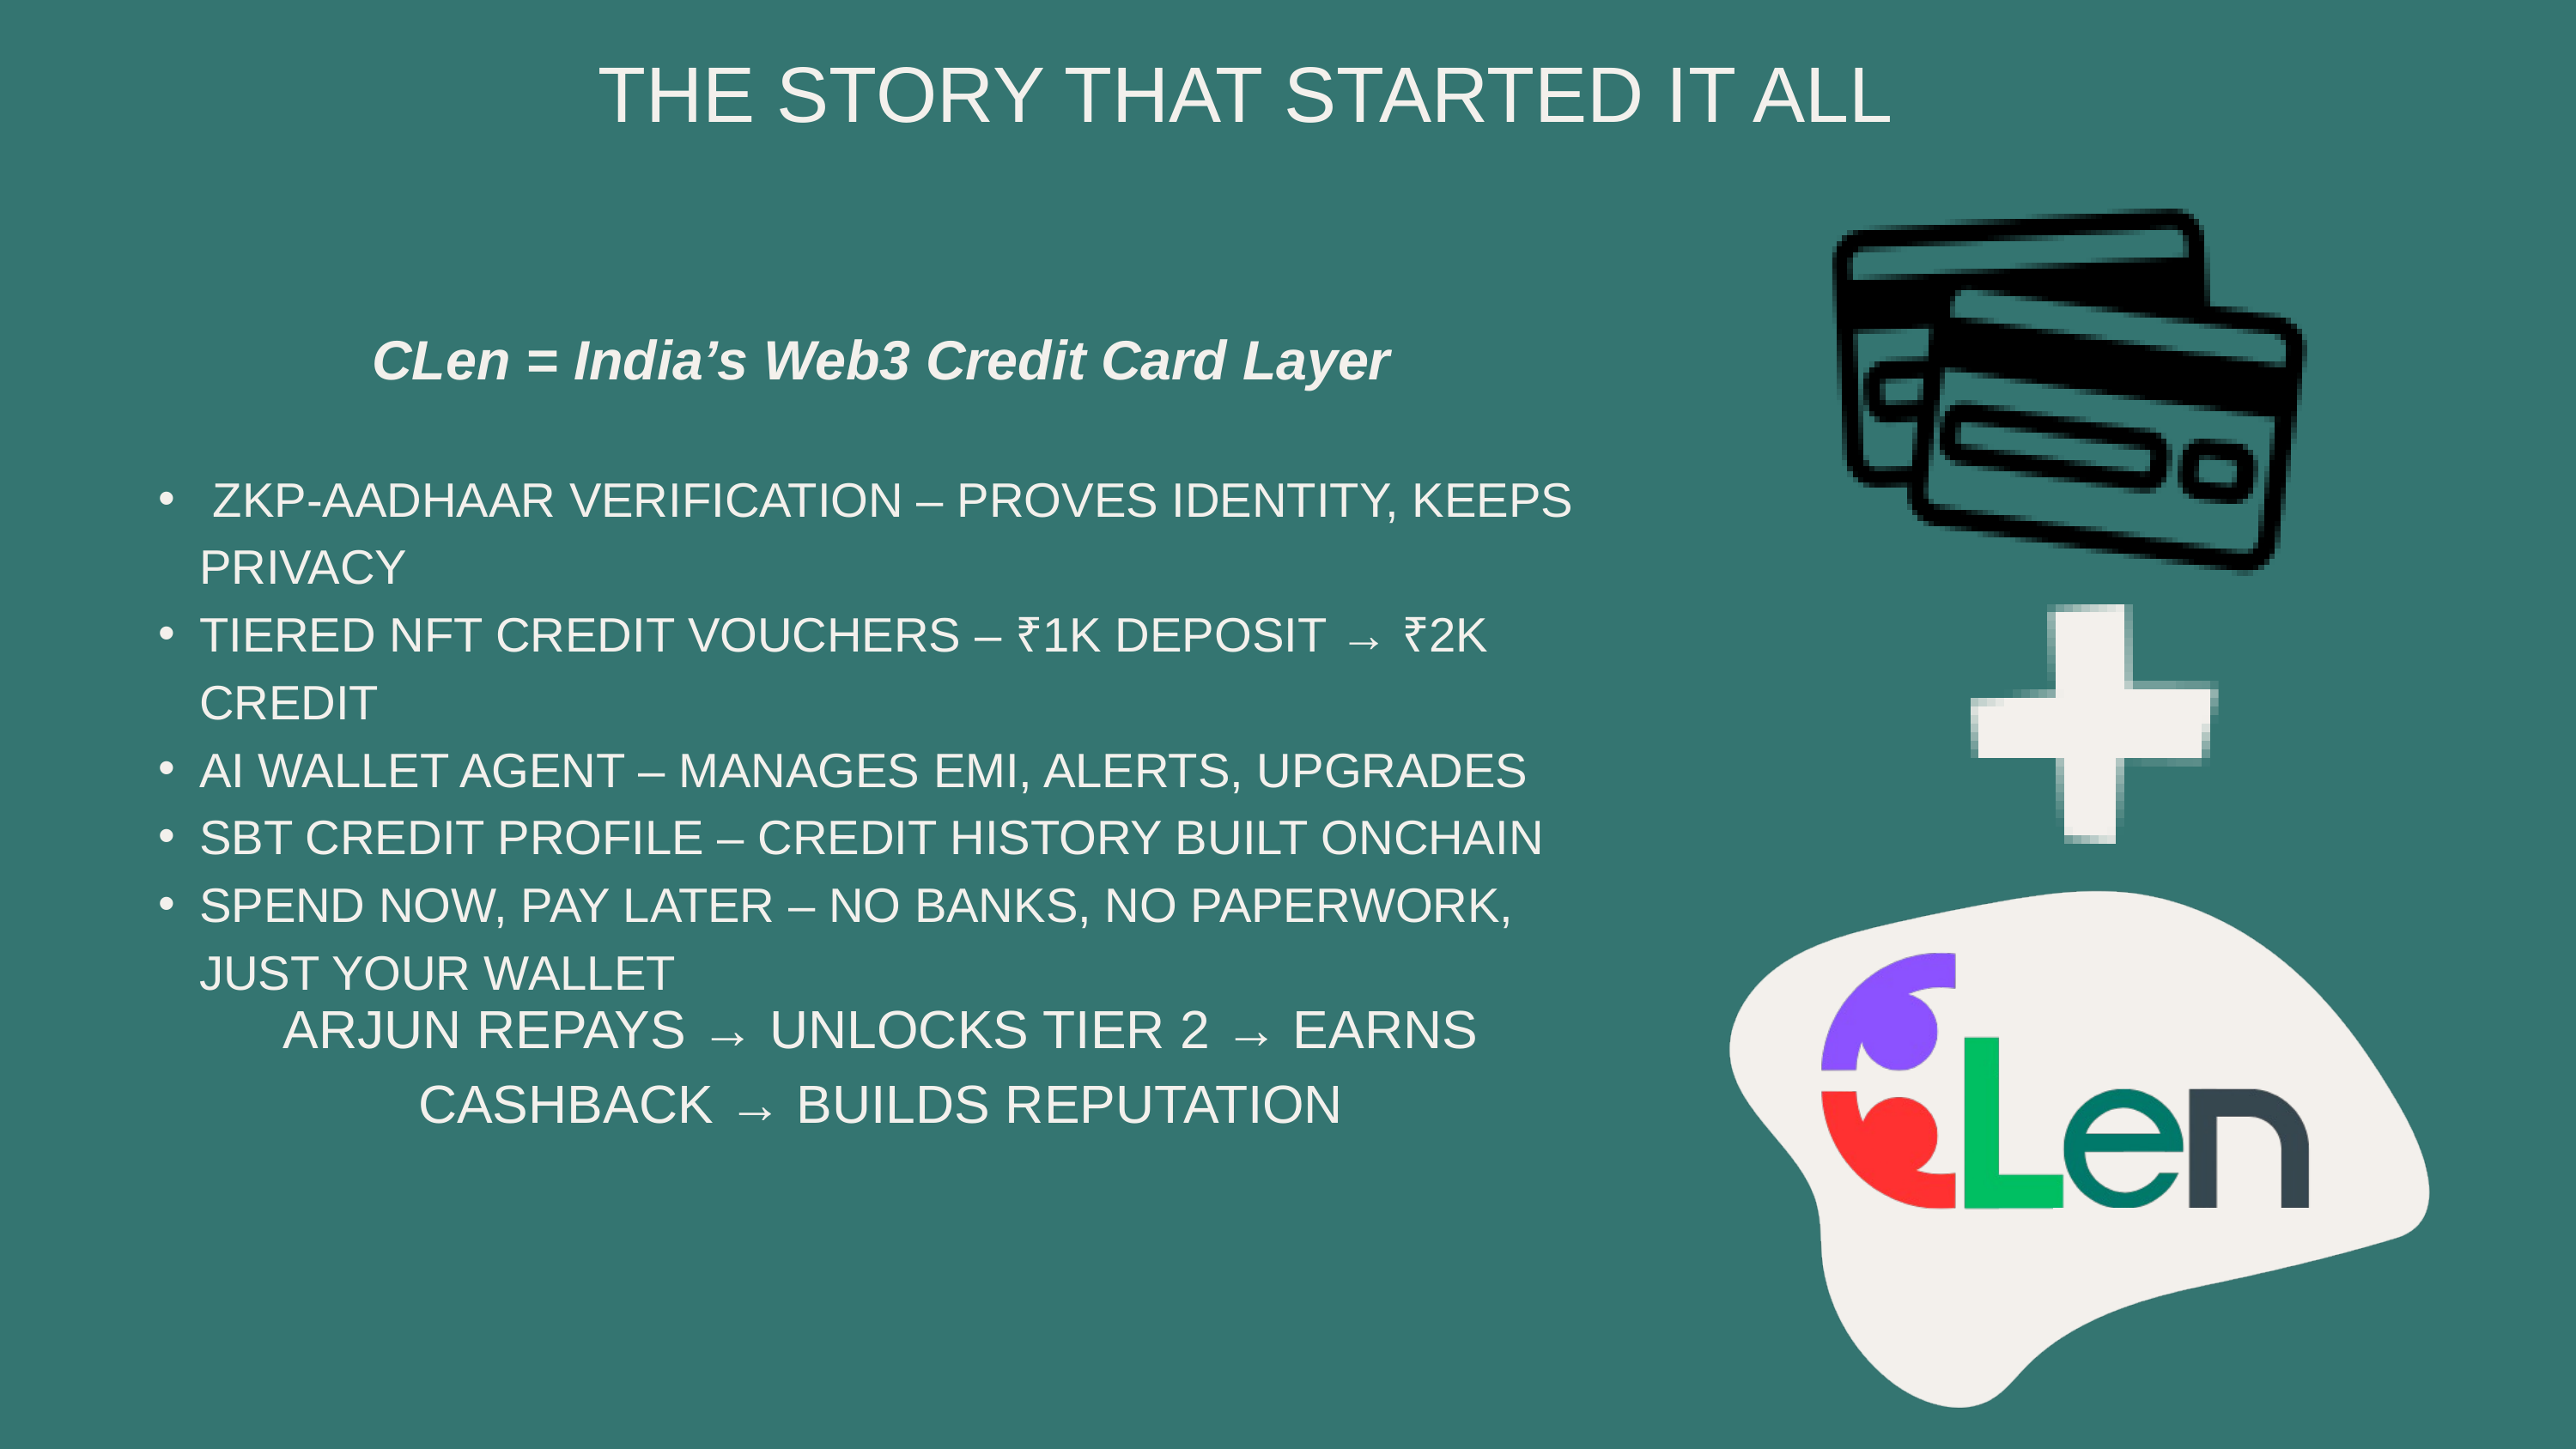

THE STORY THAT STARTED IT ALL

CLen = India’s Web3 Credit Card Layer
 ZKP-AADHAAR VERIFICATION – PROVES IDENTITY, KEEPS PRIVACY
TIERED NFT CREDIT VOUCHERS – ₹1K DEPOSIT → ₹2K CREDIT
AI WALLET AGENT – MANAGES EMI, ALERTS, UPGRADES
SBT CREDIT PROFILE – CREDIT HISTORY BUILT ONCHAIN
SPEND NOW, PAY LATER – NO BANKS, NO PAPERWORK, JUST YOUR WALLET

ARJUN REPAYS → UNLOCKS TIER 2 → EARNS CASHBACK → BUILDS REPUTATION